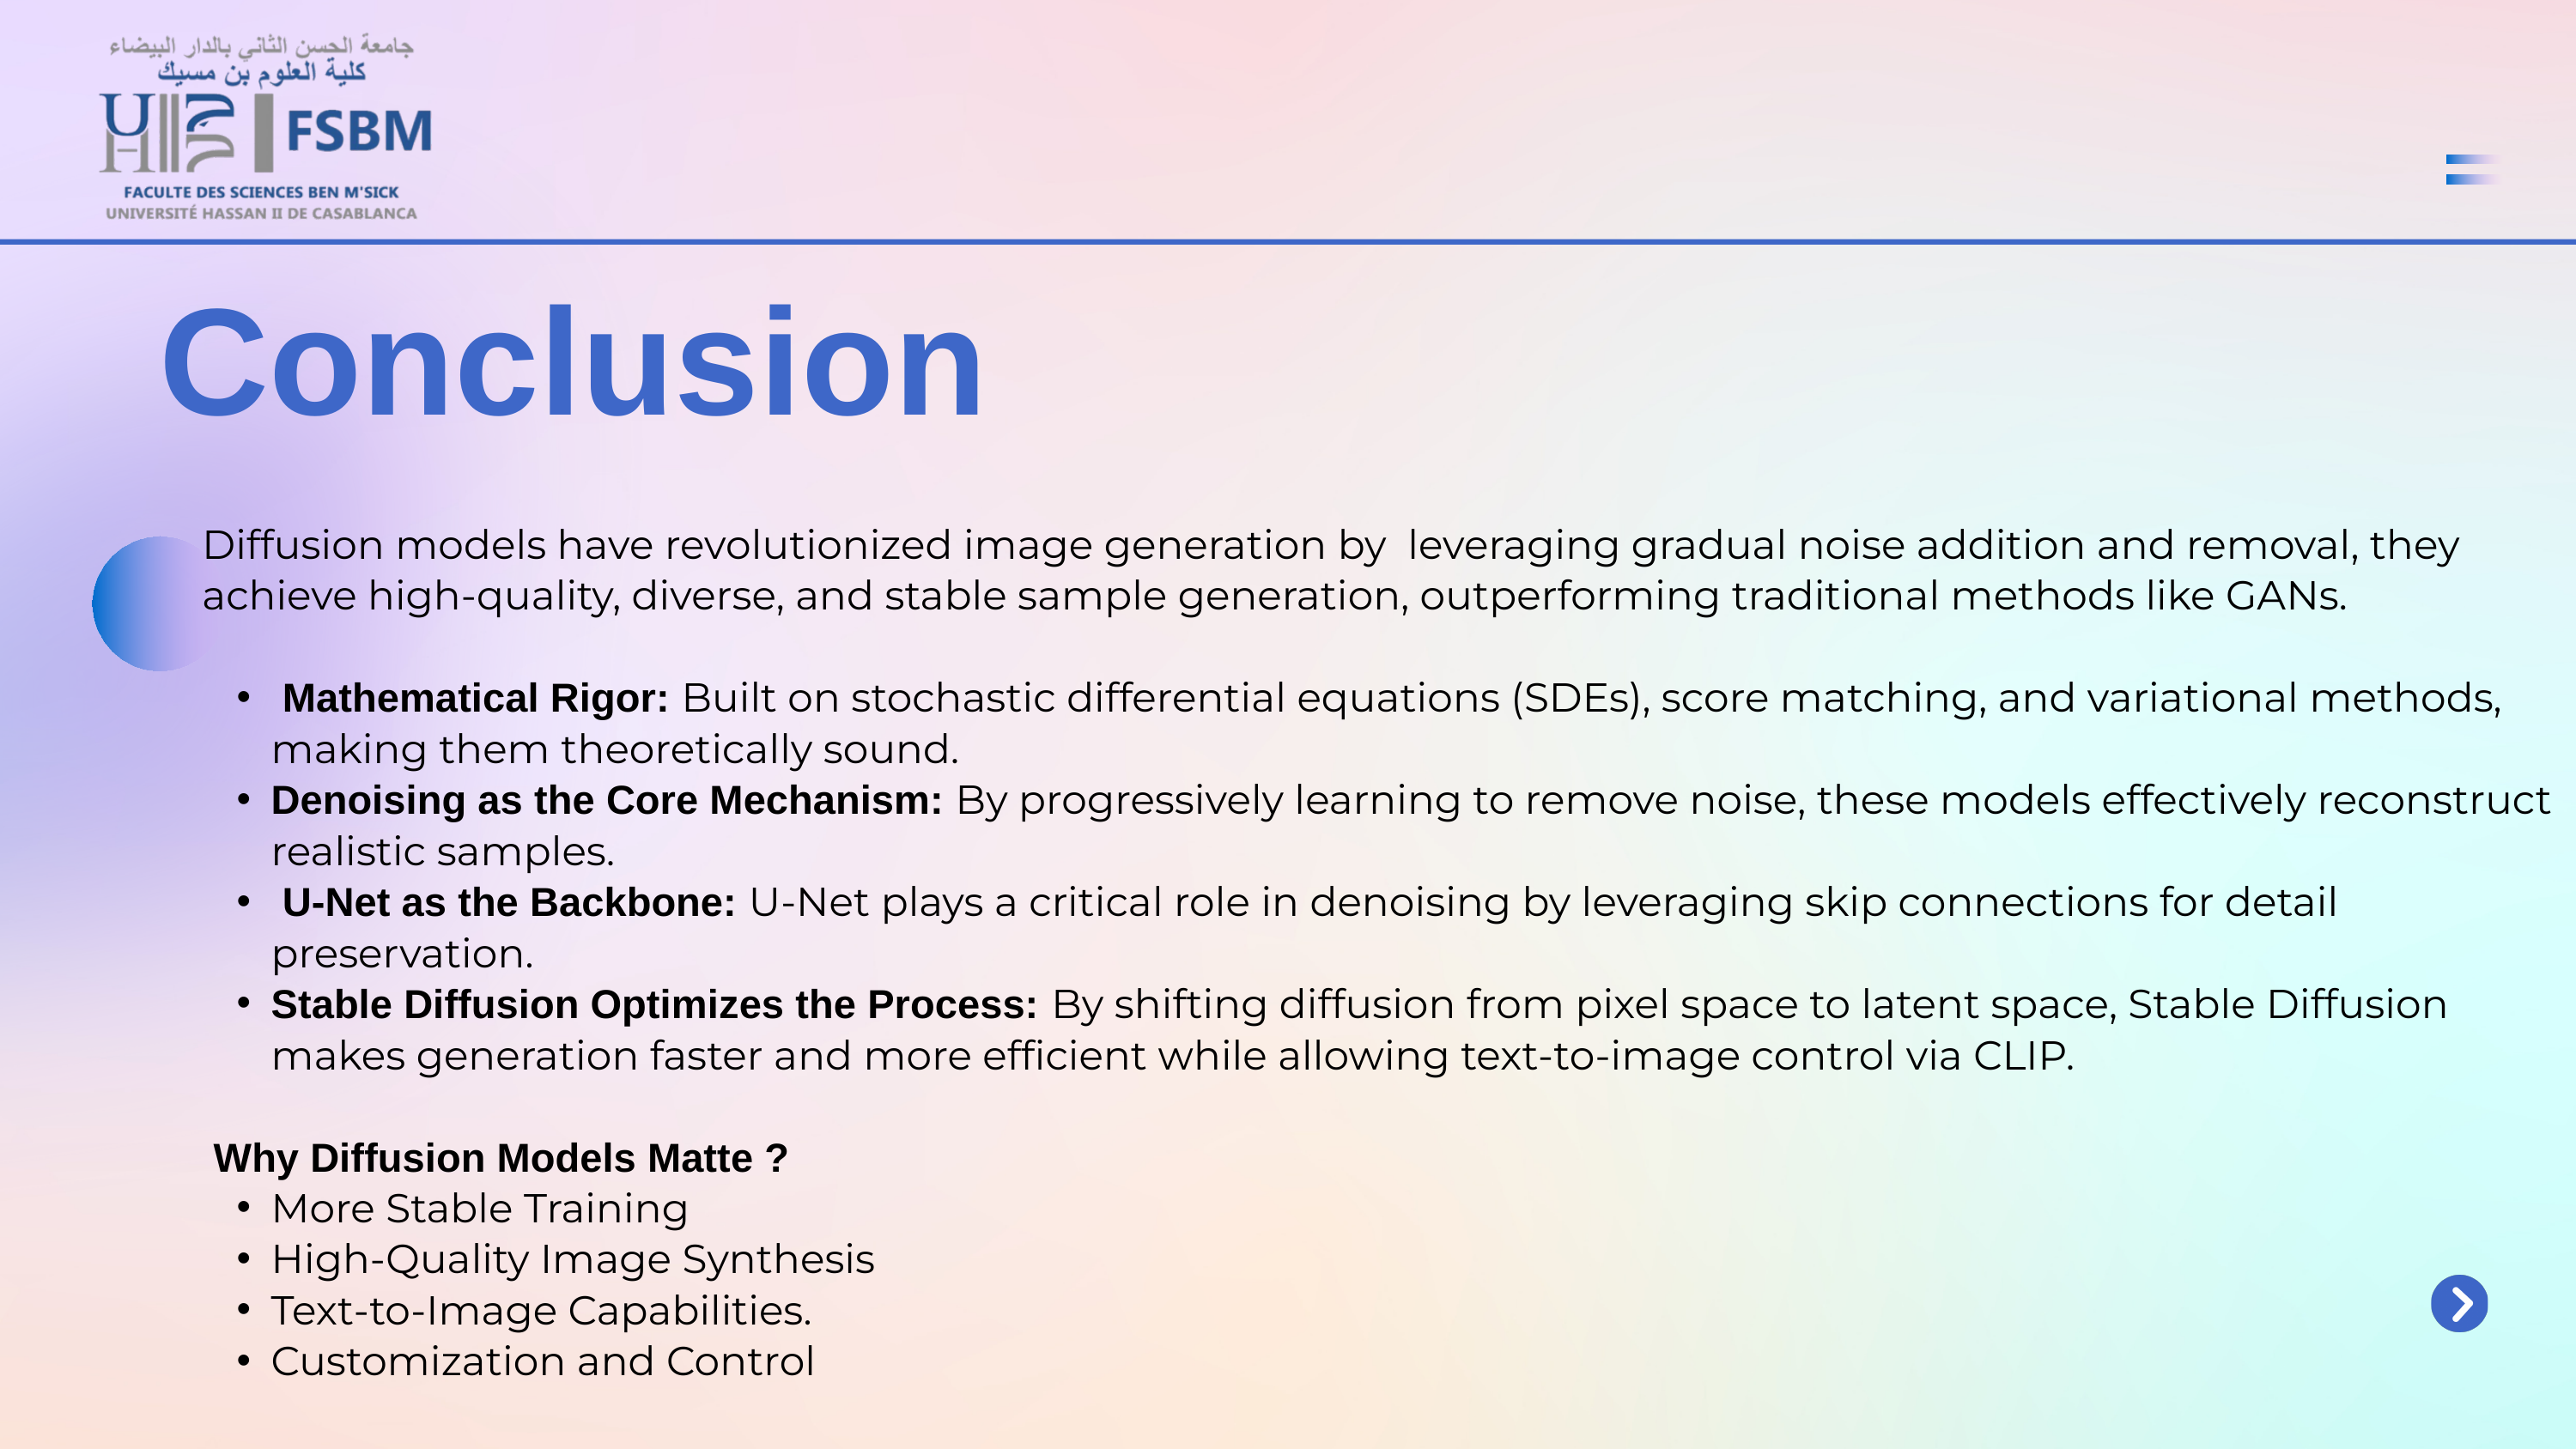

Conclusion
Diffusion models have revolutionized image generation by  leveraging gradual noise addition and removal, they achieve high-quality, diverse, and stable sample generation, outperforming traditional methods like GANs.

 Mathematical Rigor: Built on stochastic differential equations (SDEs), score matching, and variational methods, making them theoretically sound.
Denoising as the Core Mechanism: By progressively learning to remove noise, these models effectively reconstruct realistic samples.
 U-Net as the Backbone: U-Net plays a critical role in denoising by leveraging skip connections for detail preservation.
Stable Diffusion Optimizes the Process: By shifting diffusion from pixel space to latent space, Stable Diffusion makes generation faster and more efficient while allowing text-to-image control via CLIP.

 Why Diffusion Models Matte ?
More Stable Training
High-Quality Image Synthesis
Text-to-Image Capabilities.
Customization and Control